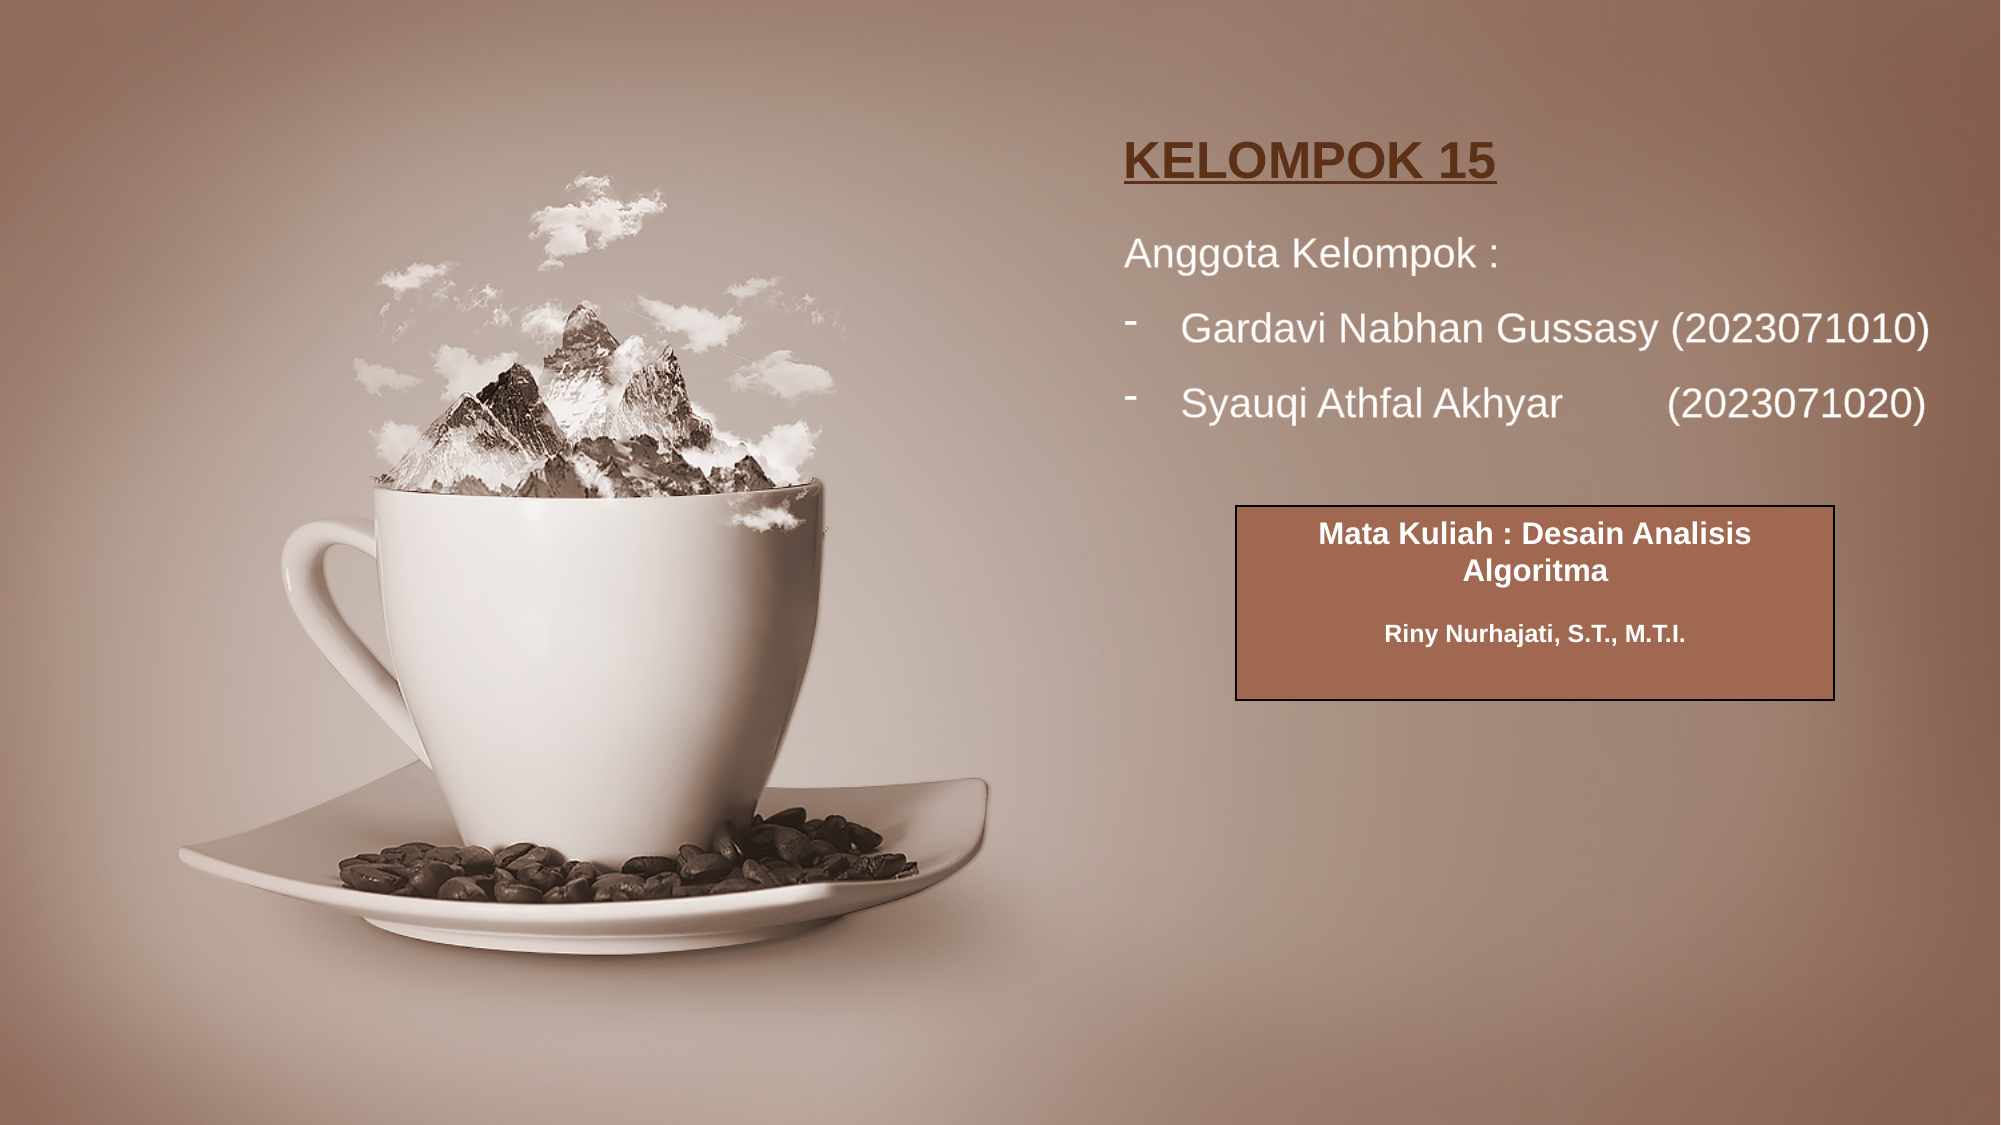

KELOMPOK 15
Anggota Kelompok :
Gardavi Nabhan Gussasy (2023071010)
Syauqi Athfal Akhyar         (2023071020)
Mata Kuliah : Desain Analisis Algoritma

Riny Nurhajati, S.T., M.T.I.